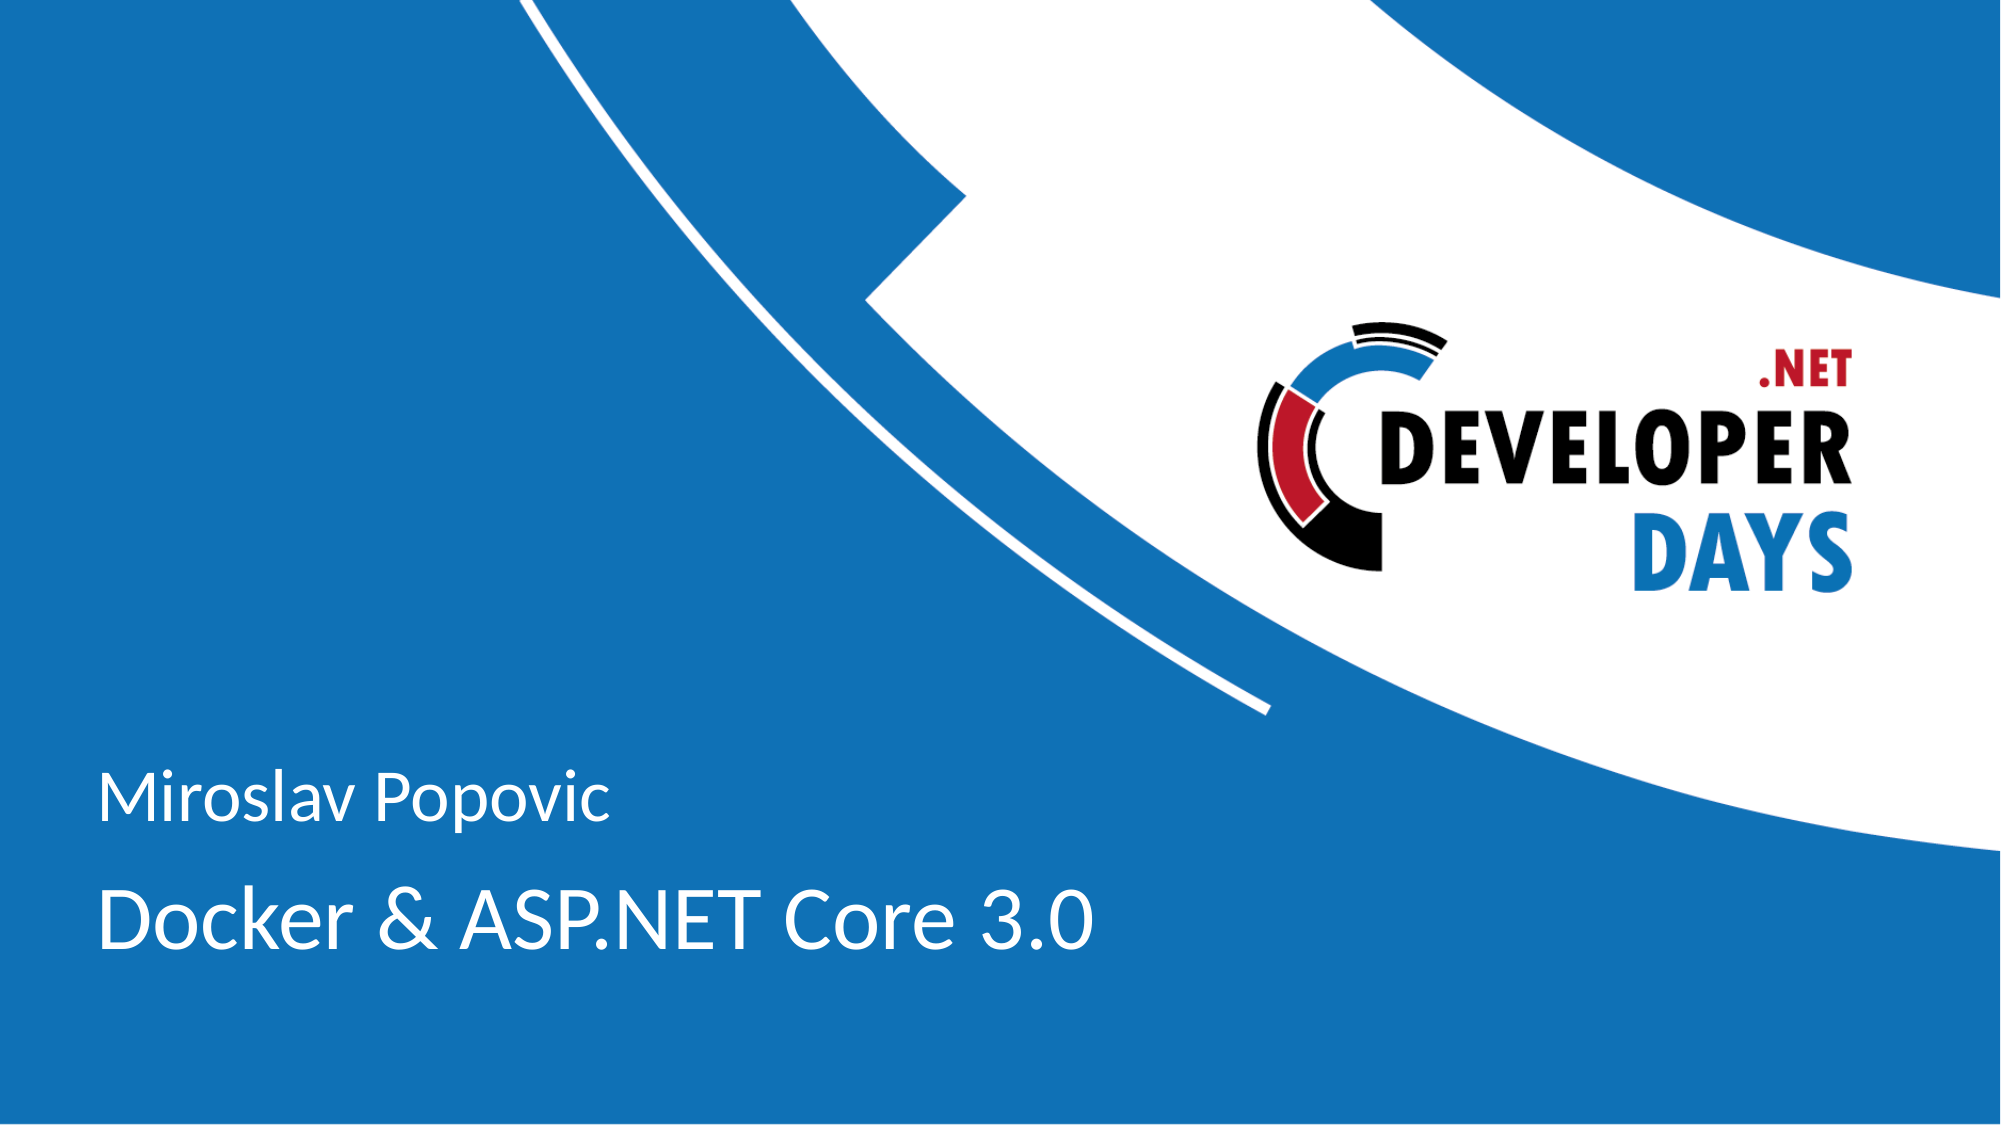

# Miroslav Popovic
Docker & ASP.NET Core 3.0